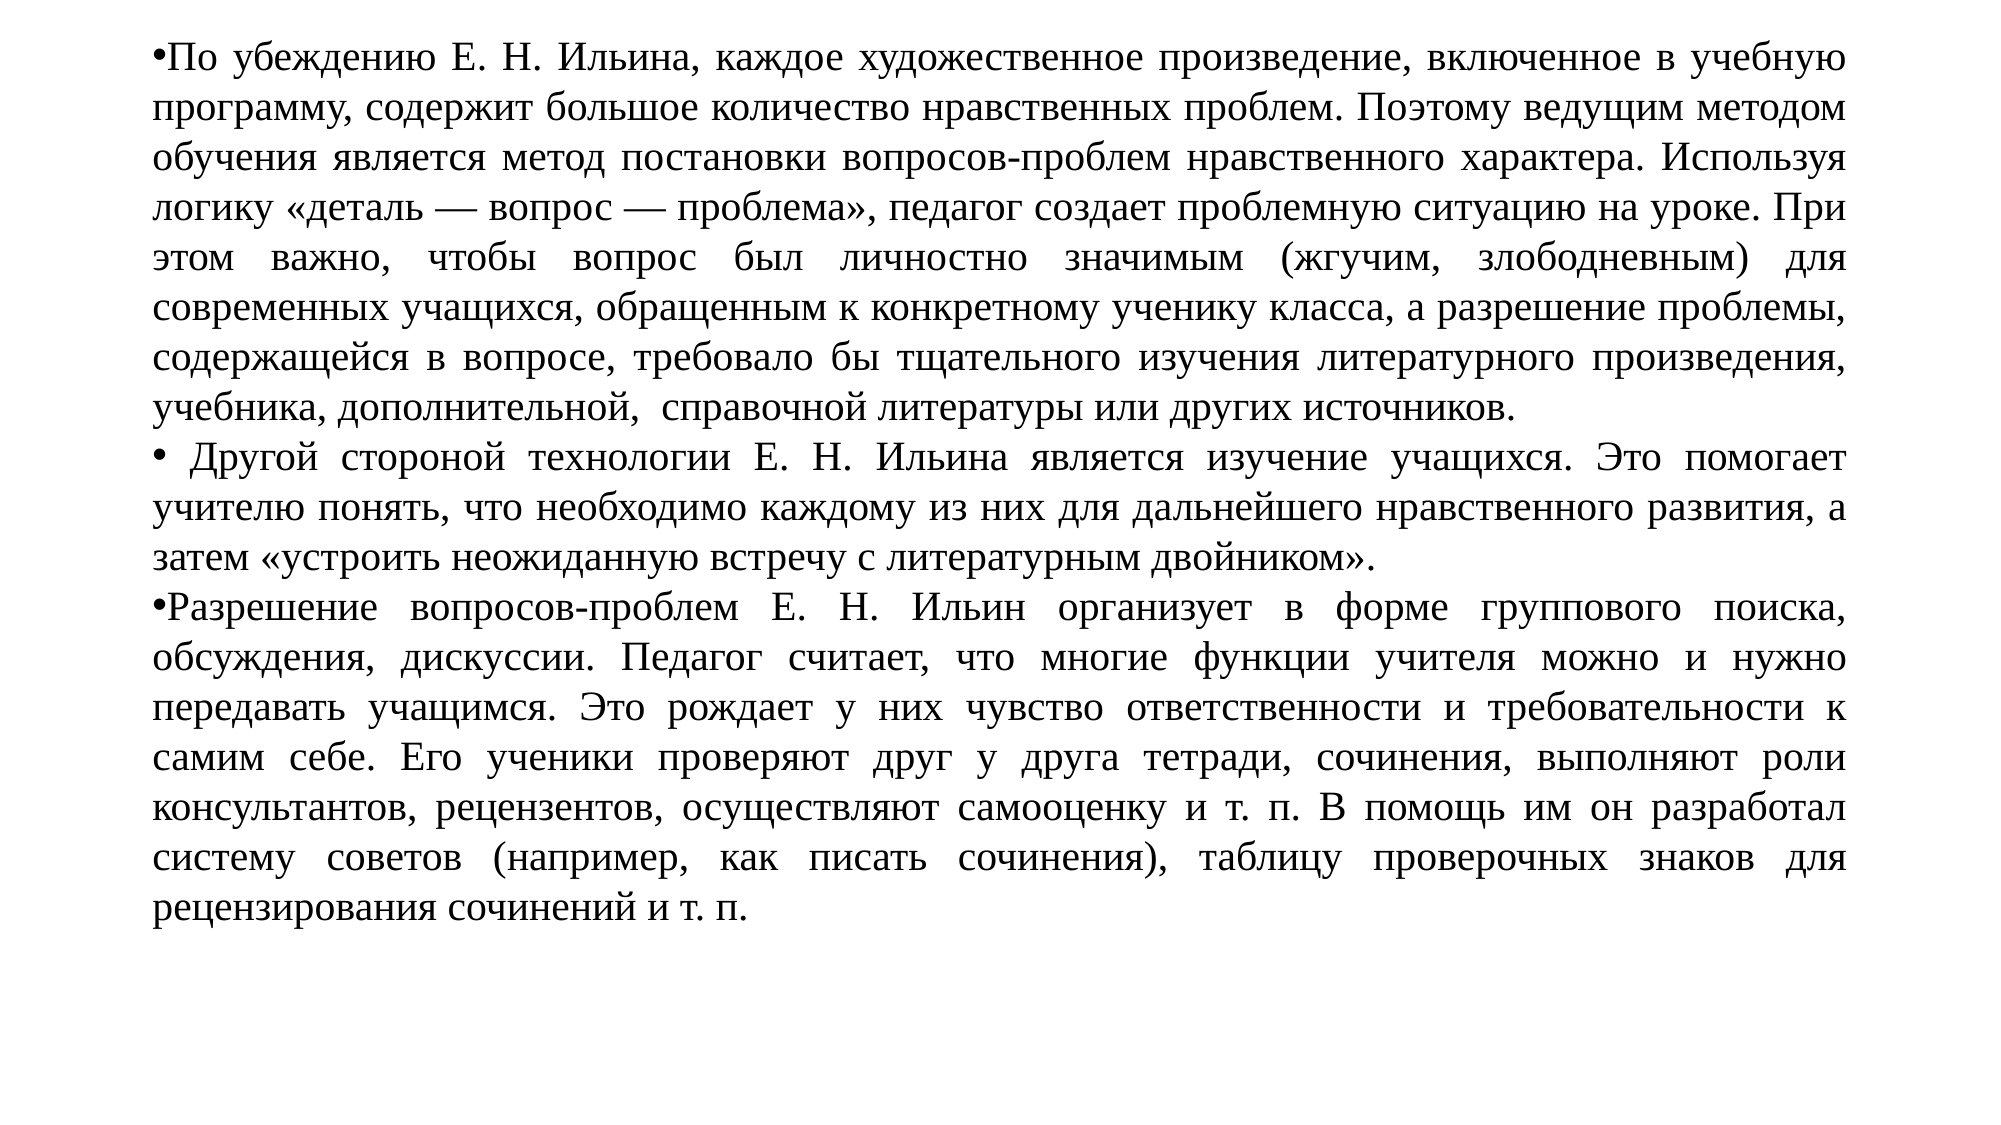

По убеждению Е. Н. Ильина, каждое художественное произведение, включенное в учебную программу, содержит большое количество нравственных проблем. Поэтому ведущим методом обучения является метод постановки вопросов-проблем нравственного характера. Используя логику «деталь — вопрос — проблема», педагог создает проблемную ситуацию на уроке. При этом важно, чтобы вопрос был личностно значимым (жгучим, злободневным) для современных учащихся, обращенным к конкретному ученику класса, а разрешение проблемы, содержащейся в вопросе, требовало бы тщательного изучения литературного произведения, учебника, дополнительной,  справочной литературы или других источников.
 Другой стороной технологии Е. Н. Ильина является изучение учащихся. Это помогает учителю понять, что необходимо каждому из них для дальнейшего нравственного развития, а затем «устроить неожиданную встречу с литературным двойником».
Разрешение вопросов-проблем Е. Н. Ильин организует в форме группового поиска, обсуждения, дискуссии. Педагог считает, что многие функции учителя можно и нужно передавать учащимся. Это рождает у них чувство ответственности и требовательности к самим себе. Его ученики проверяют друг у друга тетради, сочинения, выполняют роли консультантов, рецензентов, осуществляют самооценку и т. п. В помощь им он разработал систему советов (например, как писать сочинения), таблицу проверочных знаков для рецензирования сочинений и т. п.